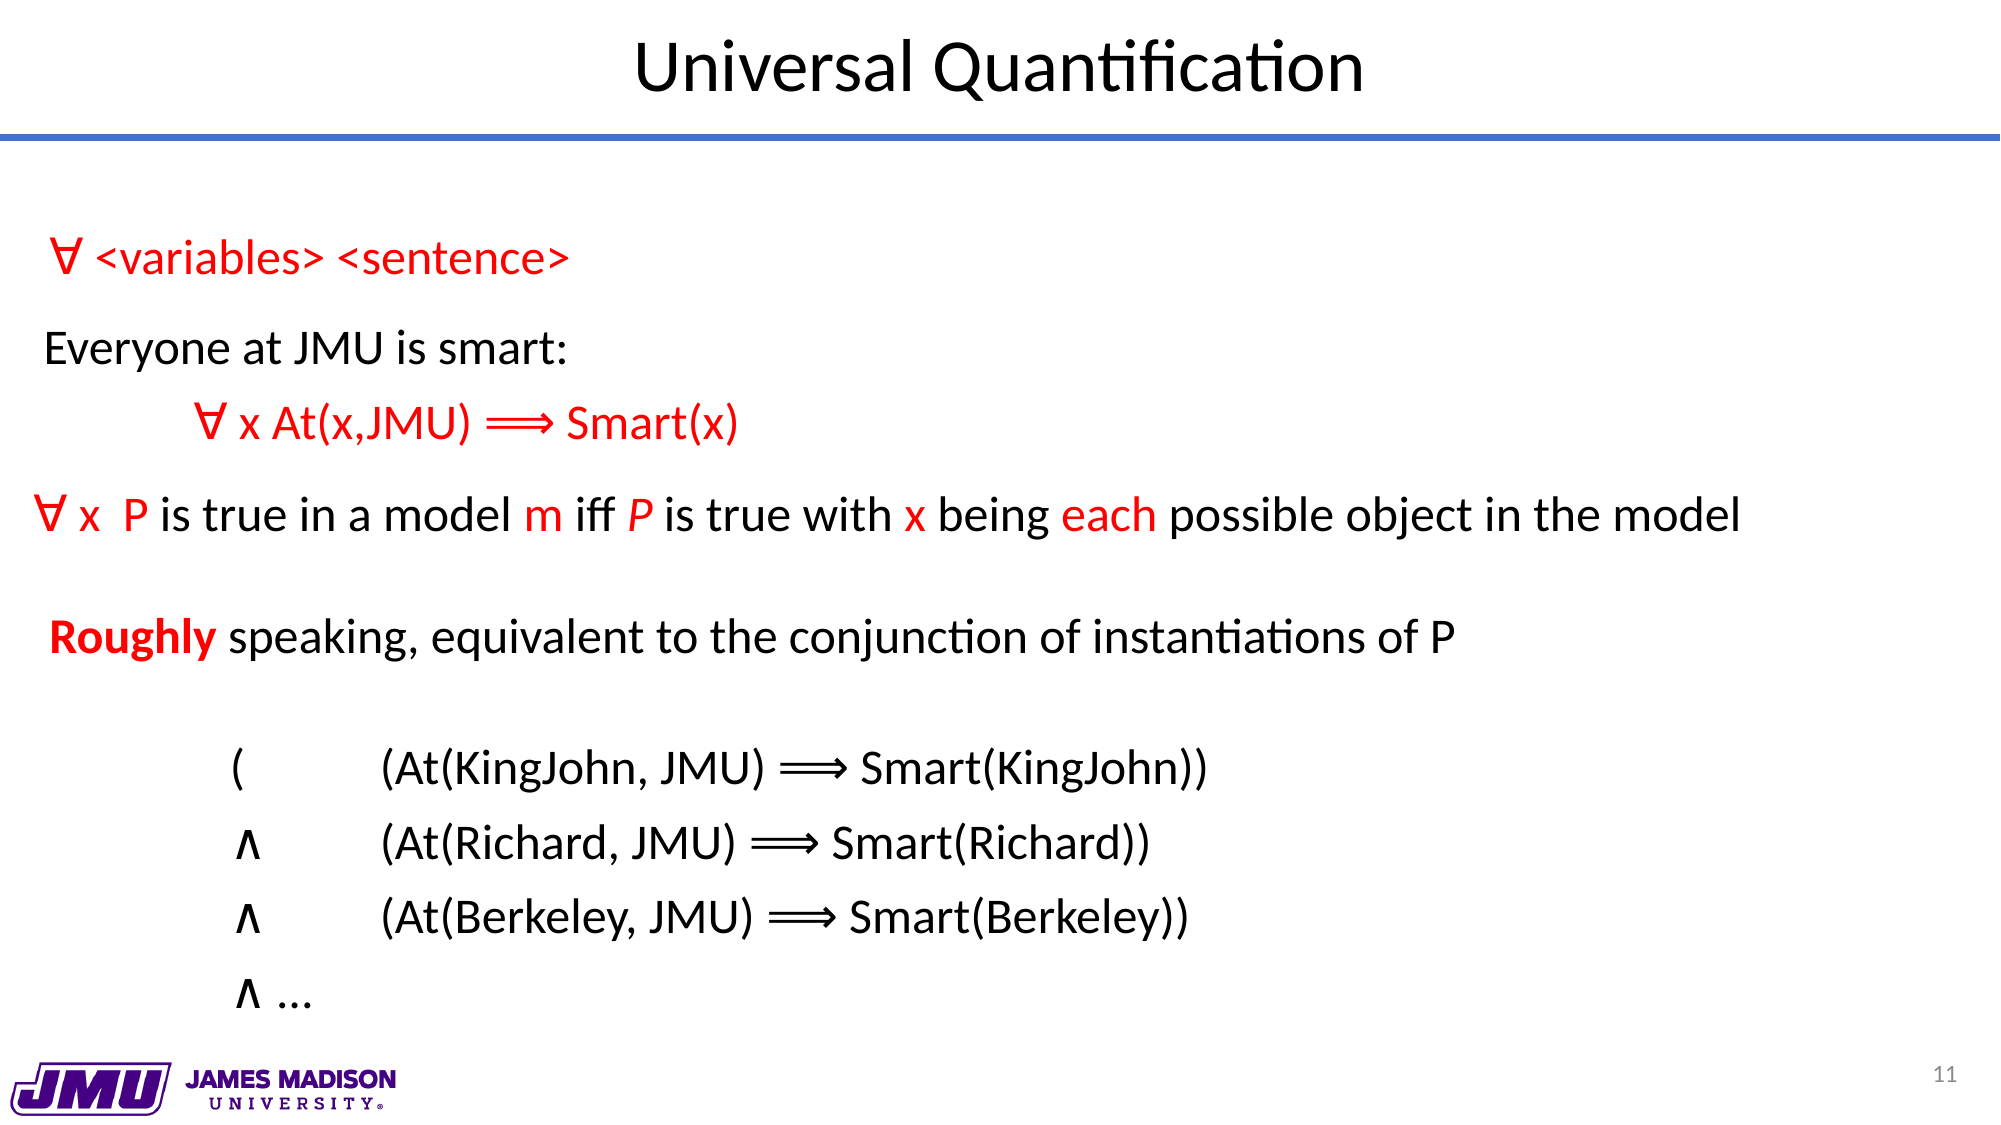

# Universal Quantification
∀ <variables> <sentence>
Everyone at JMU is smart:
	∀ x At(x,JMU) ⟹ Smart(x)
∀ x  P is true in a model m iff P is true with x being each possible object in the model

Roughly speaking, equivalent to the conjunction of instantiations of P
(	(At(KingJohn, JMU) ⟹ Smart(KingJohn))
∧	(At(Richard, JMU) ⟹ Smart(Richard))
∧	(At(Berkeley, JMU) ⟹ Smart(Berkeley))
∧ …

11